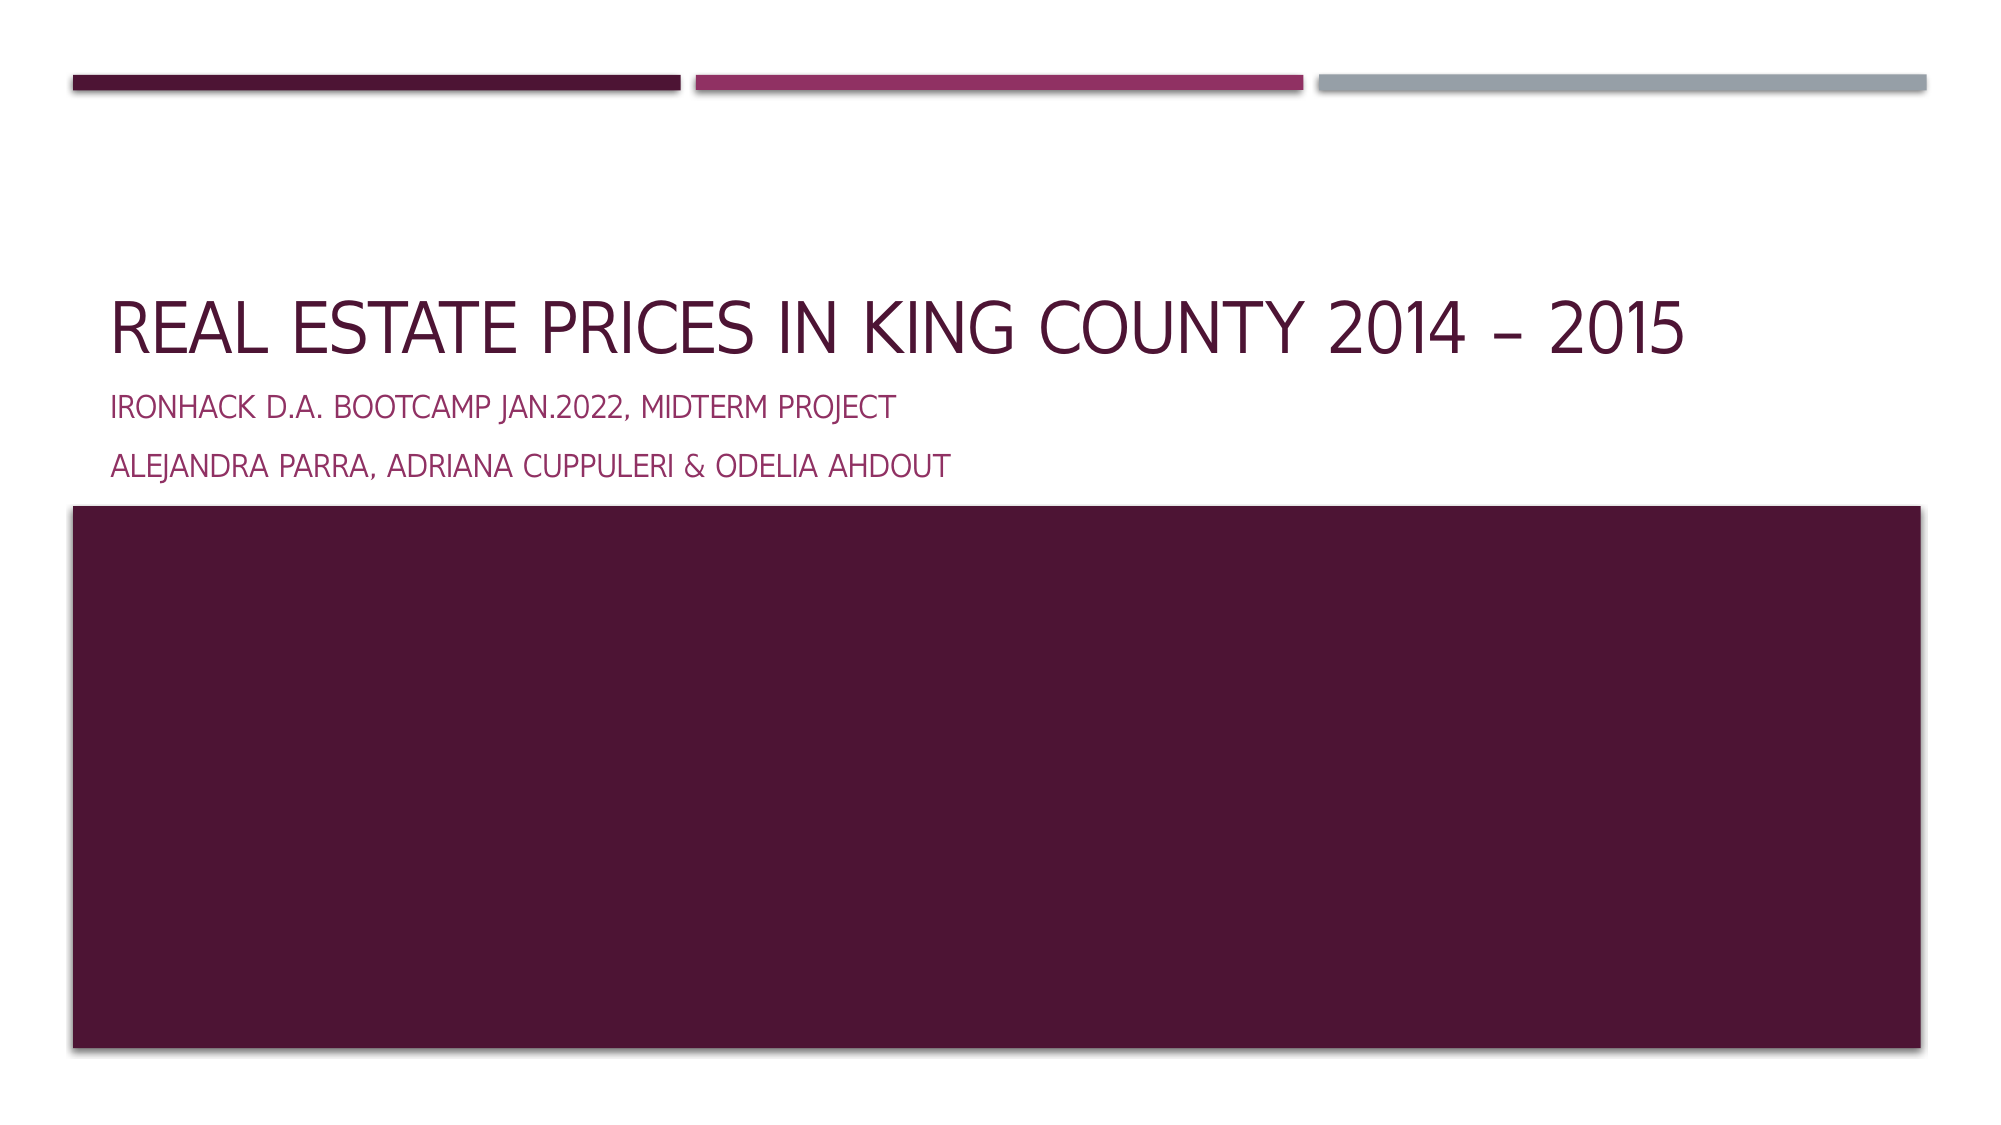

# Real Estate Prices in King County 2014 – 2015
Ironhack d.a. bootcamp jan.2022, midterm project
Alejandra Parra, Adriana cuppuleri & Odelia ahdout